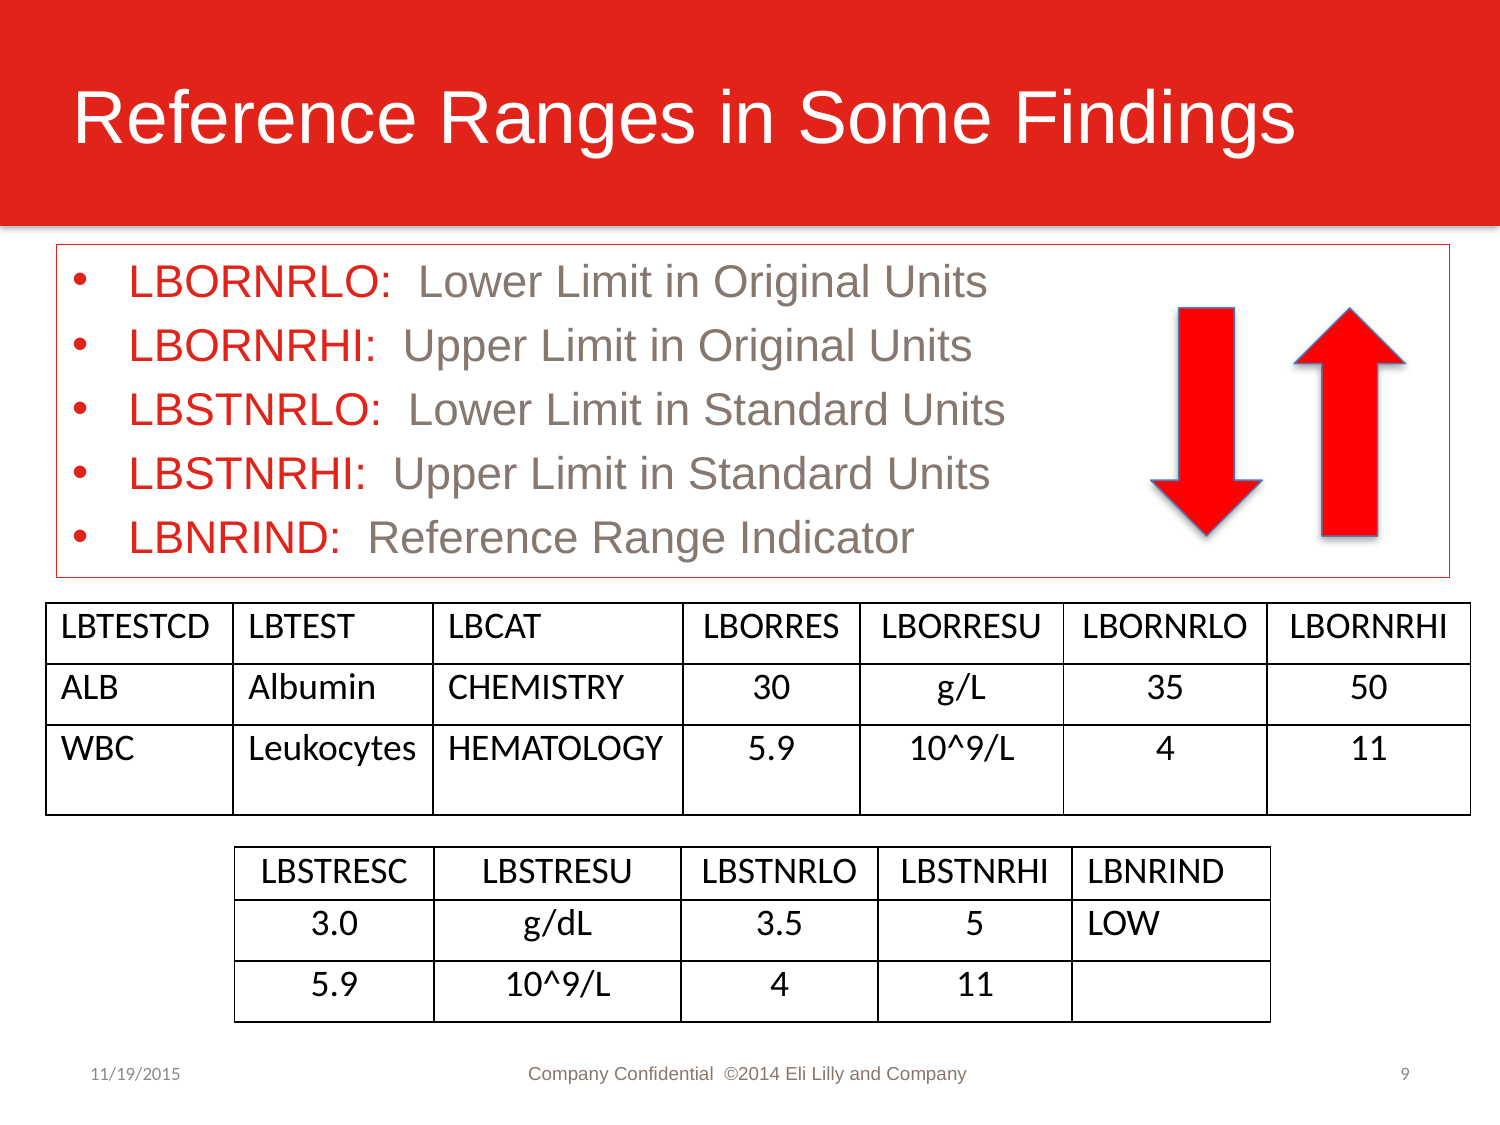

# Reference Ranges in Some Findings
LBORNRLO:  Lower Limit in Original Units
LBORNRHI:  Upper Limit in Original Units
LBSTNRLO:  Lower Limit in Standard Units
LBSTNRHI:  Upper Limit in Standard Units
LBNRIND:  Reference Range Indicator

| LBTESTCD | LBTEST | LBCAT | LBORRES | LBORRESU | LBORNRLO | LBORNRHI |
| --- | --- | --- | --- | --- | --- | --- |
| ALB | Albumin | CHEMISTRY | 30 | g/L | 35 | 50 |
| WBC | Leukocytes | HEMATOLOGY | 5.9 | 10^9/L | 4 | 11 |
| LBSTRESC | LBSTRESU | LBSTNRLO | LBSTNRHI | LBNRIND |
| --- | --- | --- | --- | --- |
| 3.0 | g/dL | 3.5 | 5 | LOW |
| 5.9 | 10^9/L | 4 | 11 |  |
11/19/2015
Company Confidential  ©2014 Eli Lilly and Company
9